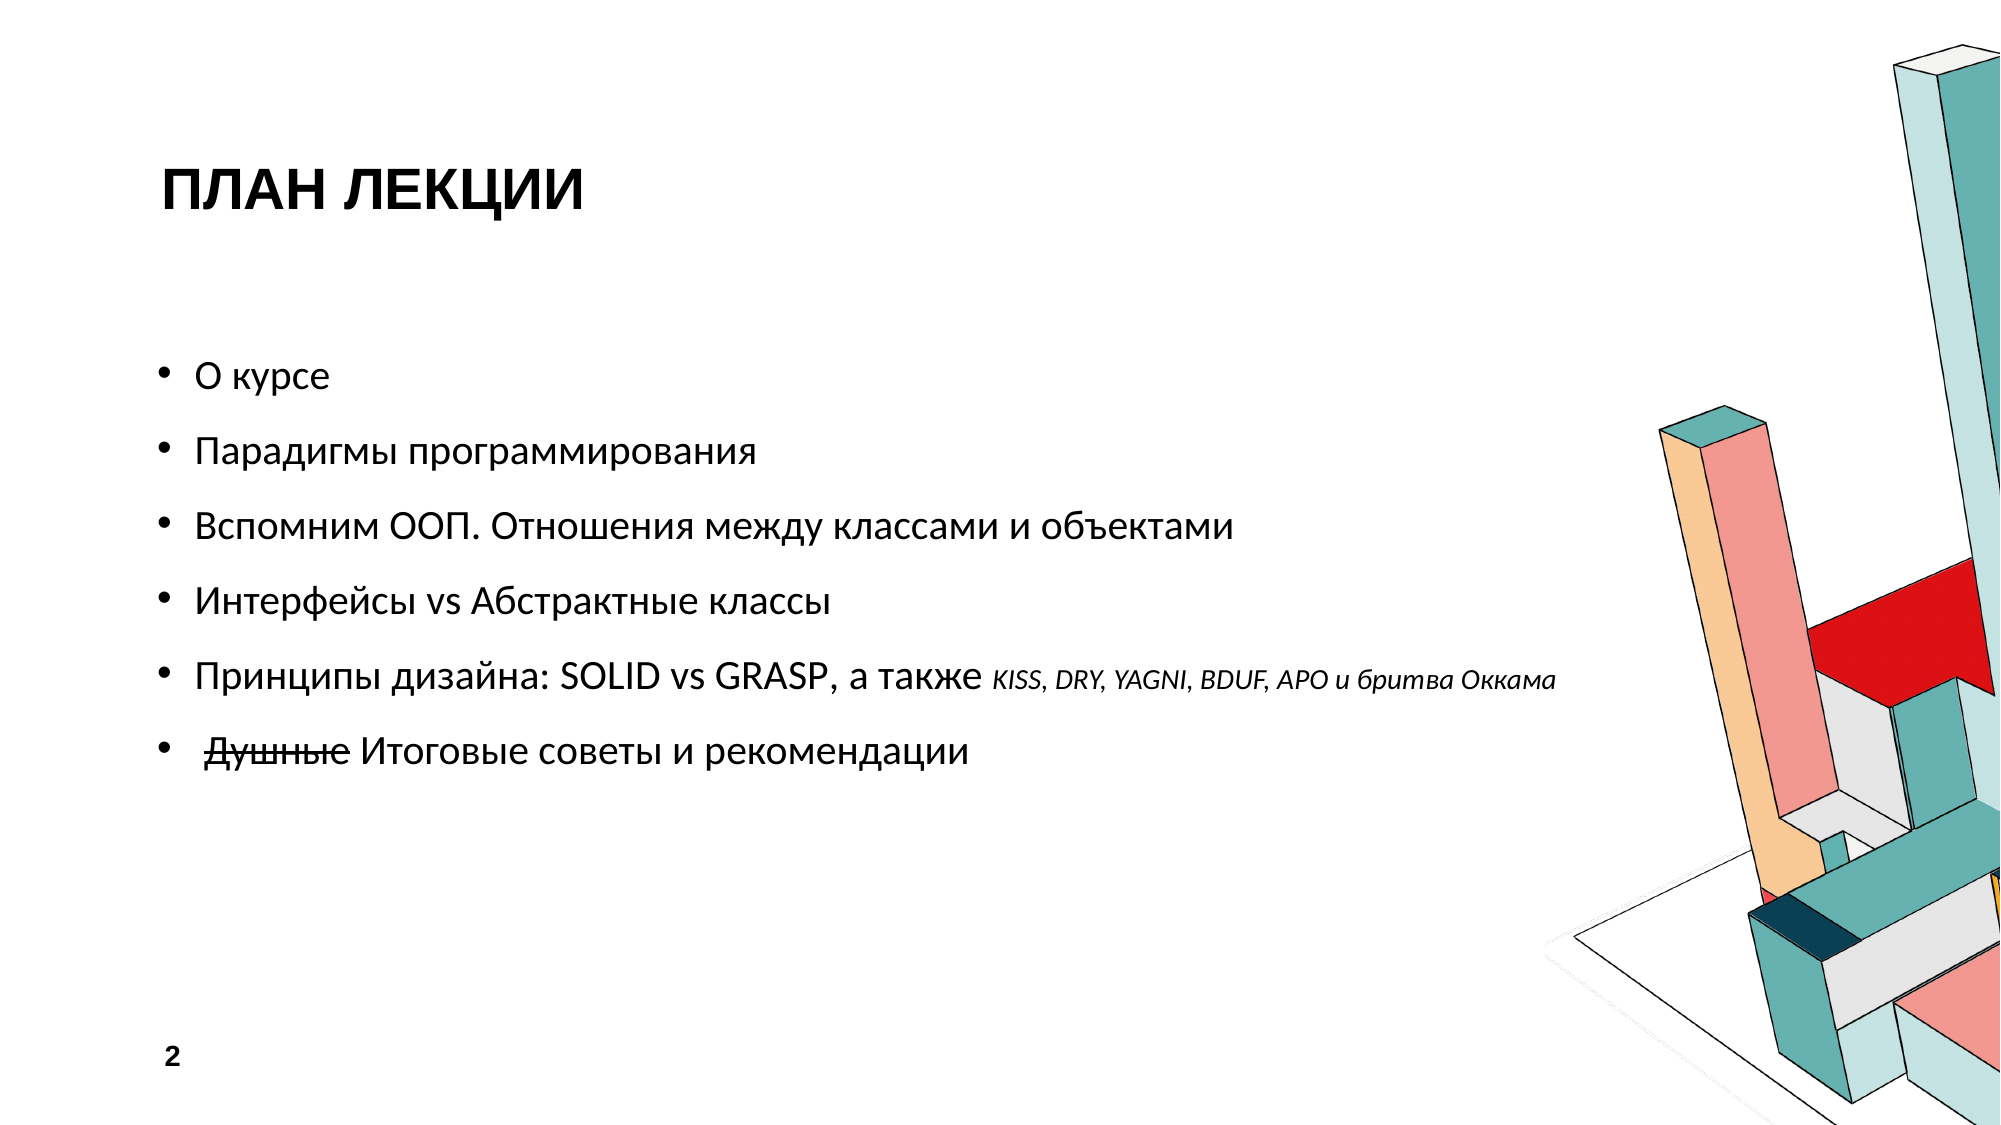

# План лекции
О курсе
Парадигмы программирования
Вспомним ООП. Отношения между классами и объектами
Интерфейсы vs Абстрактные классы
Принципы дизайна: SOLID vs GRASP, а также KISS, DRY, YAGNI, BDUF, APO и бритва Оккама
 Душные Итоговые советы и рекомендации
2